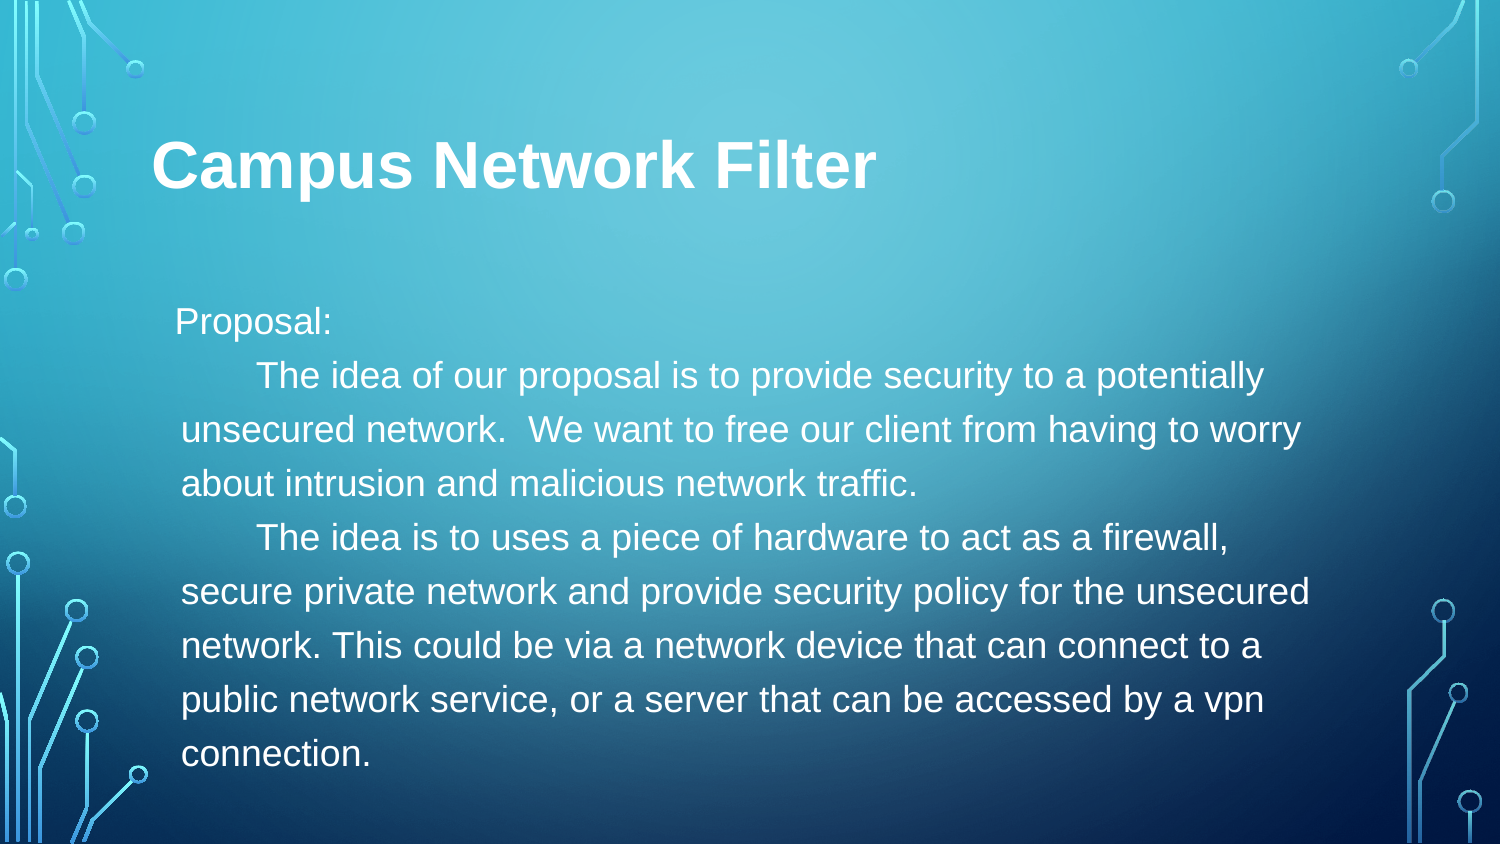

# Campus Network Filter
Proposal:
The idea of our proposal is to provide security to a potentially unsecured network.  We want to free our client from having to worry about intrusion and malicious network traffic.
The idea is to uses a piece of hardware to act as a firewall, secure private network and provide security policy for the unsecured network. This could be via a network device that can connect to a public network service, or a server that can be accessed by a vpn connection.